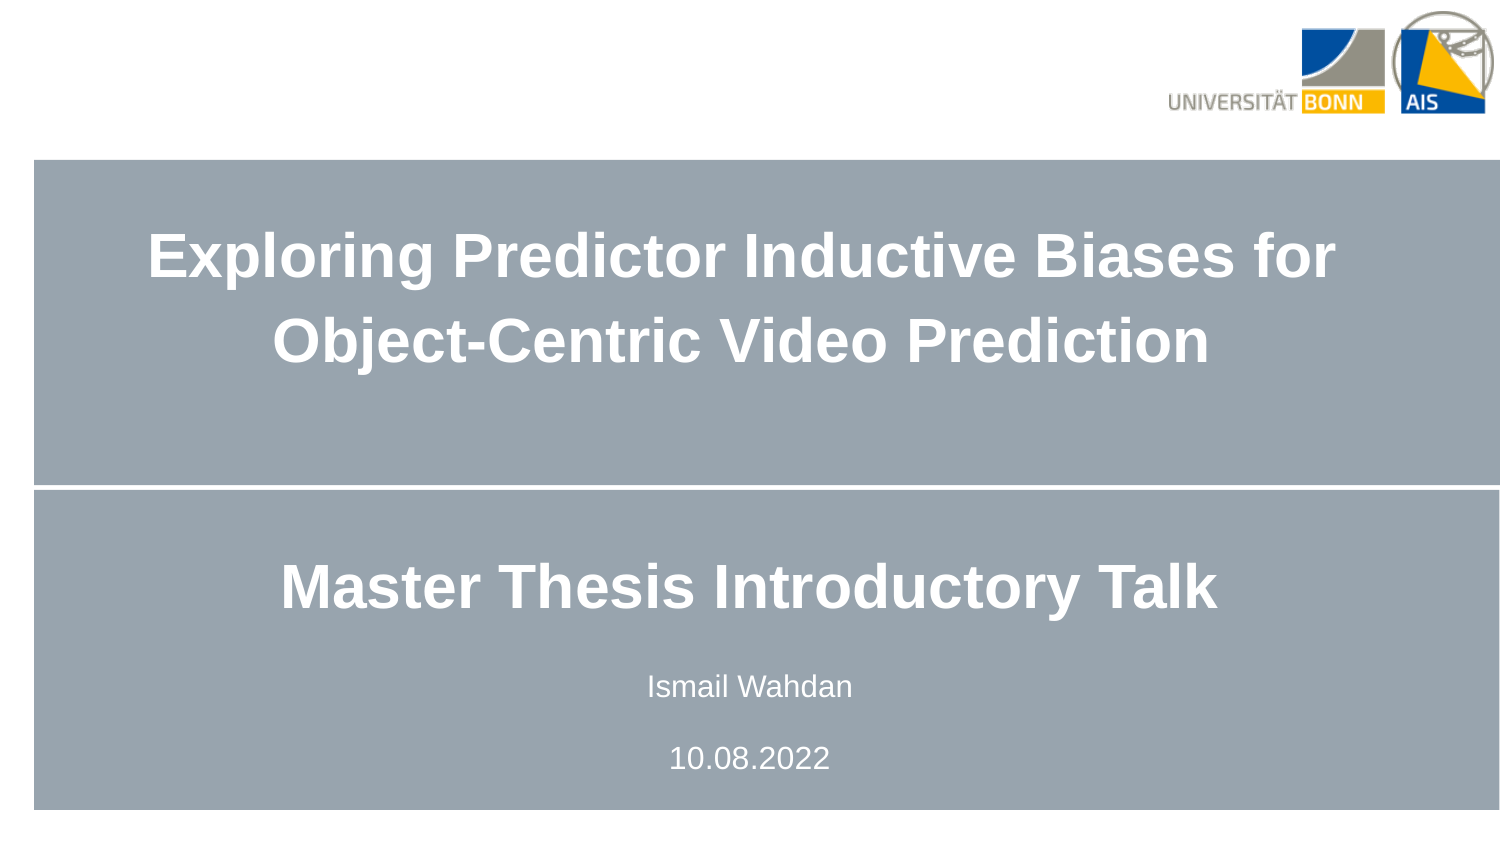

# Exploring Predictor Inductive Biases for Object-Centric Video Prediction

Master Thesis Introductory Talk
Ismail Wahdan
10.08.2022